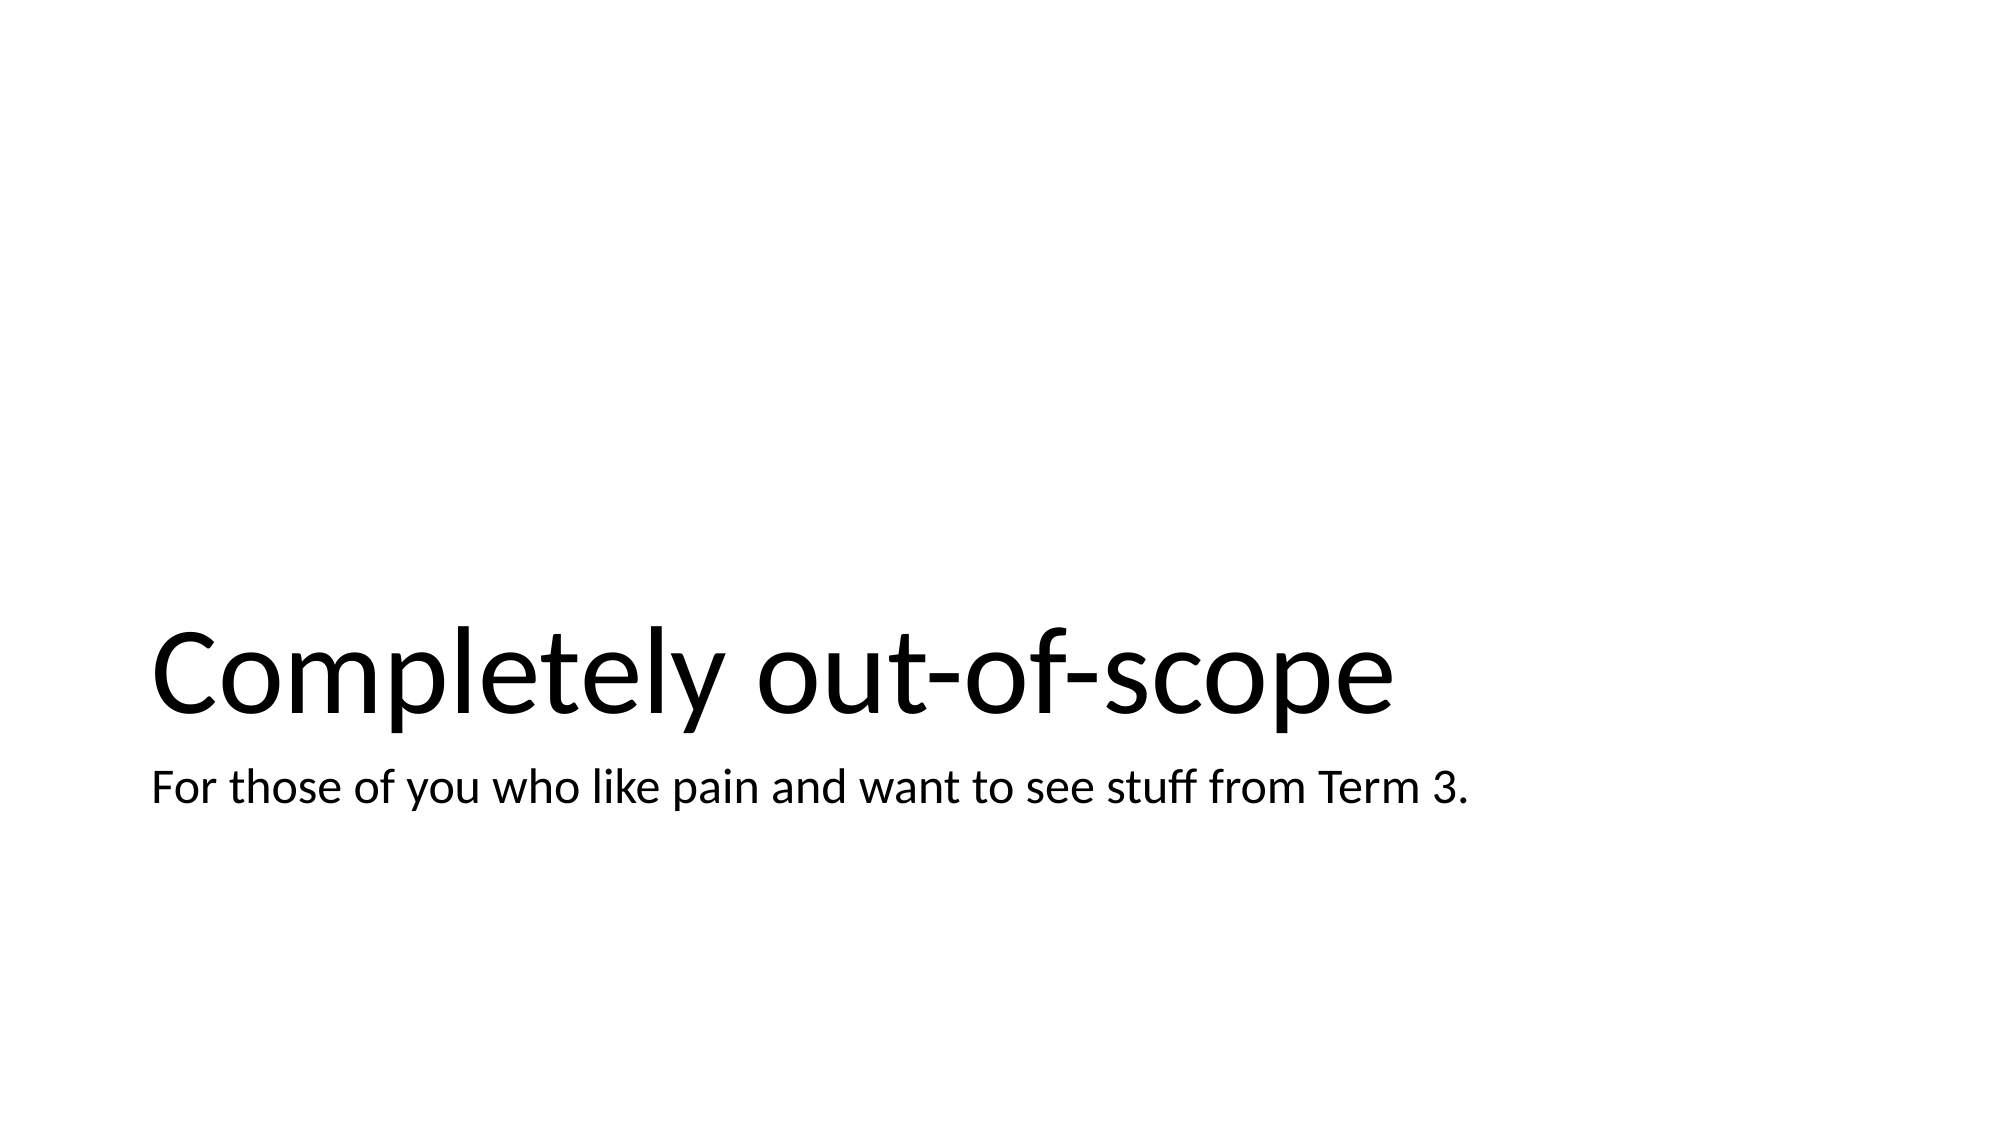

# Completely out-of-scope
For those of you who like pain and want to see stuff from Term 3.